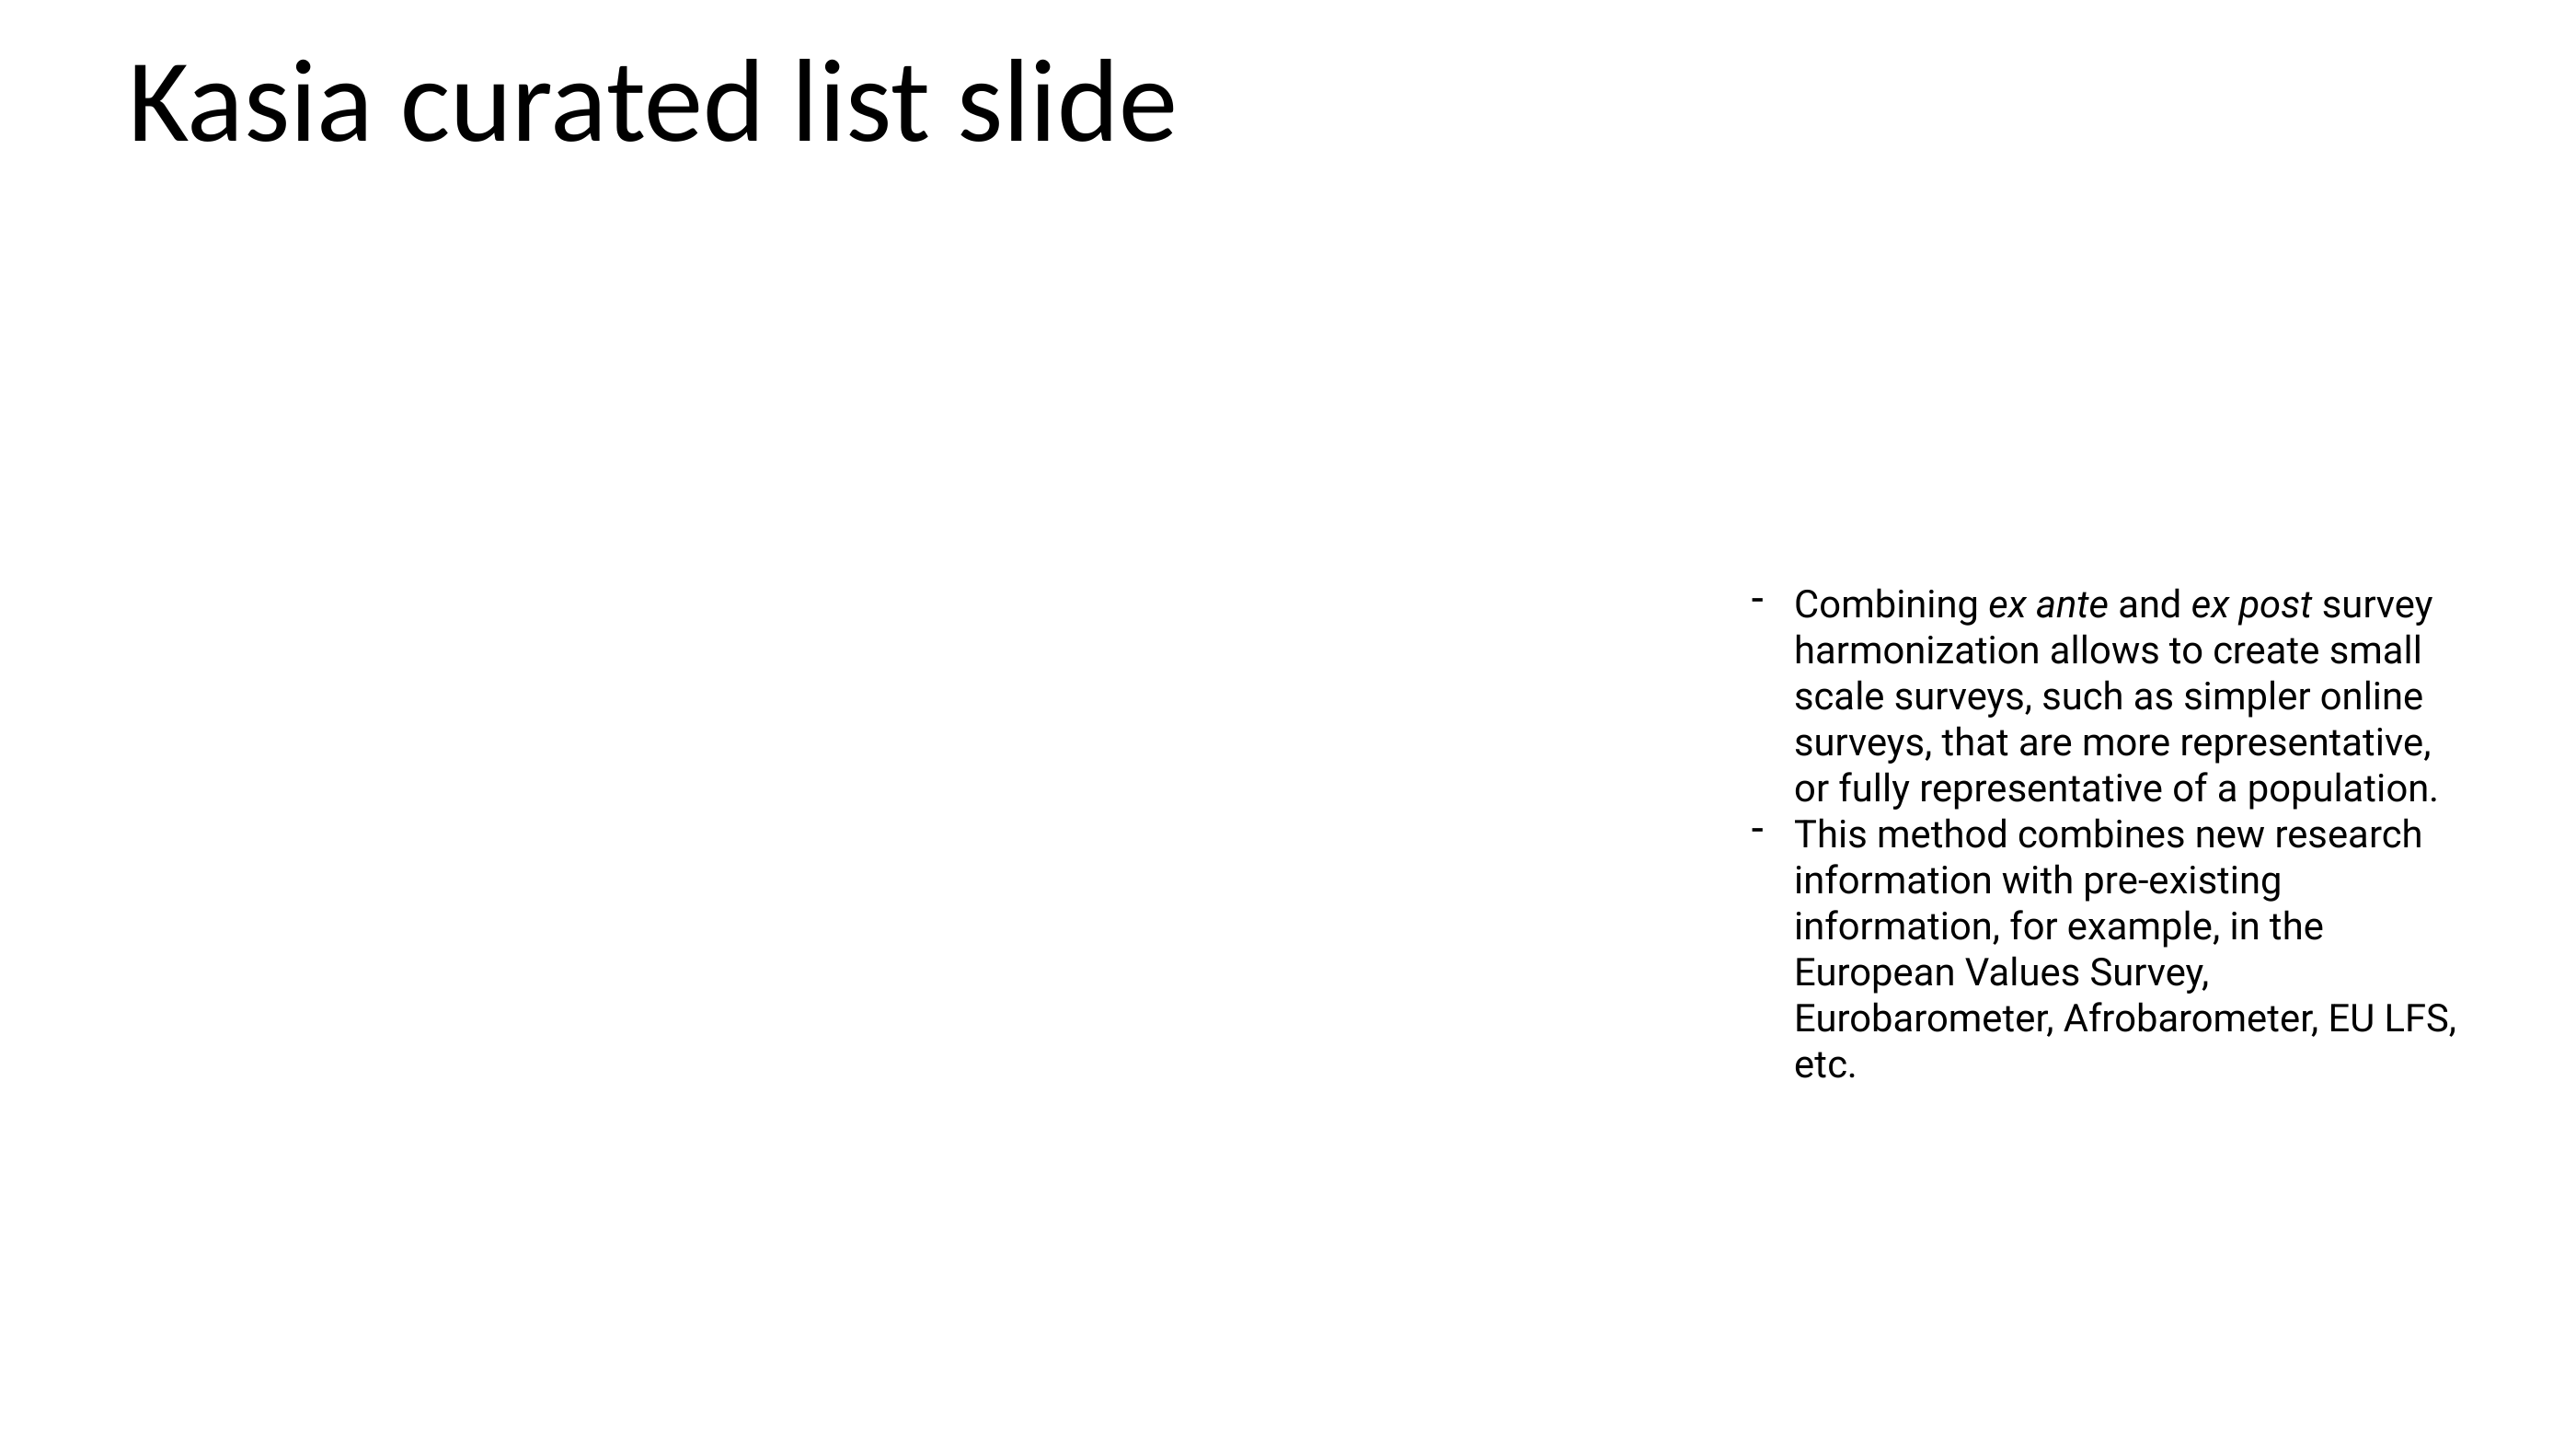

# Kasia curated list slide
Combining ex ante and ex post survey harmonization allows to create small scale surveys, such as simpler online surveys, that are more representative, or fully representative of a population.
This method combines new research information with pre-existing information, for example, in the European Values Survey,  Eurobarometer, Afrobarometer, EU LFS, etc.